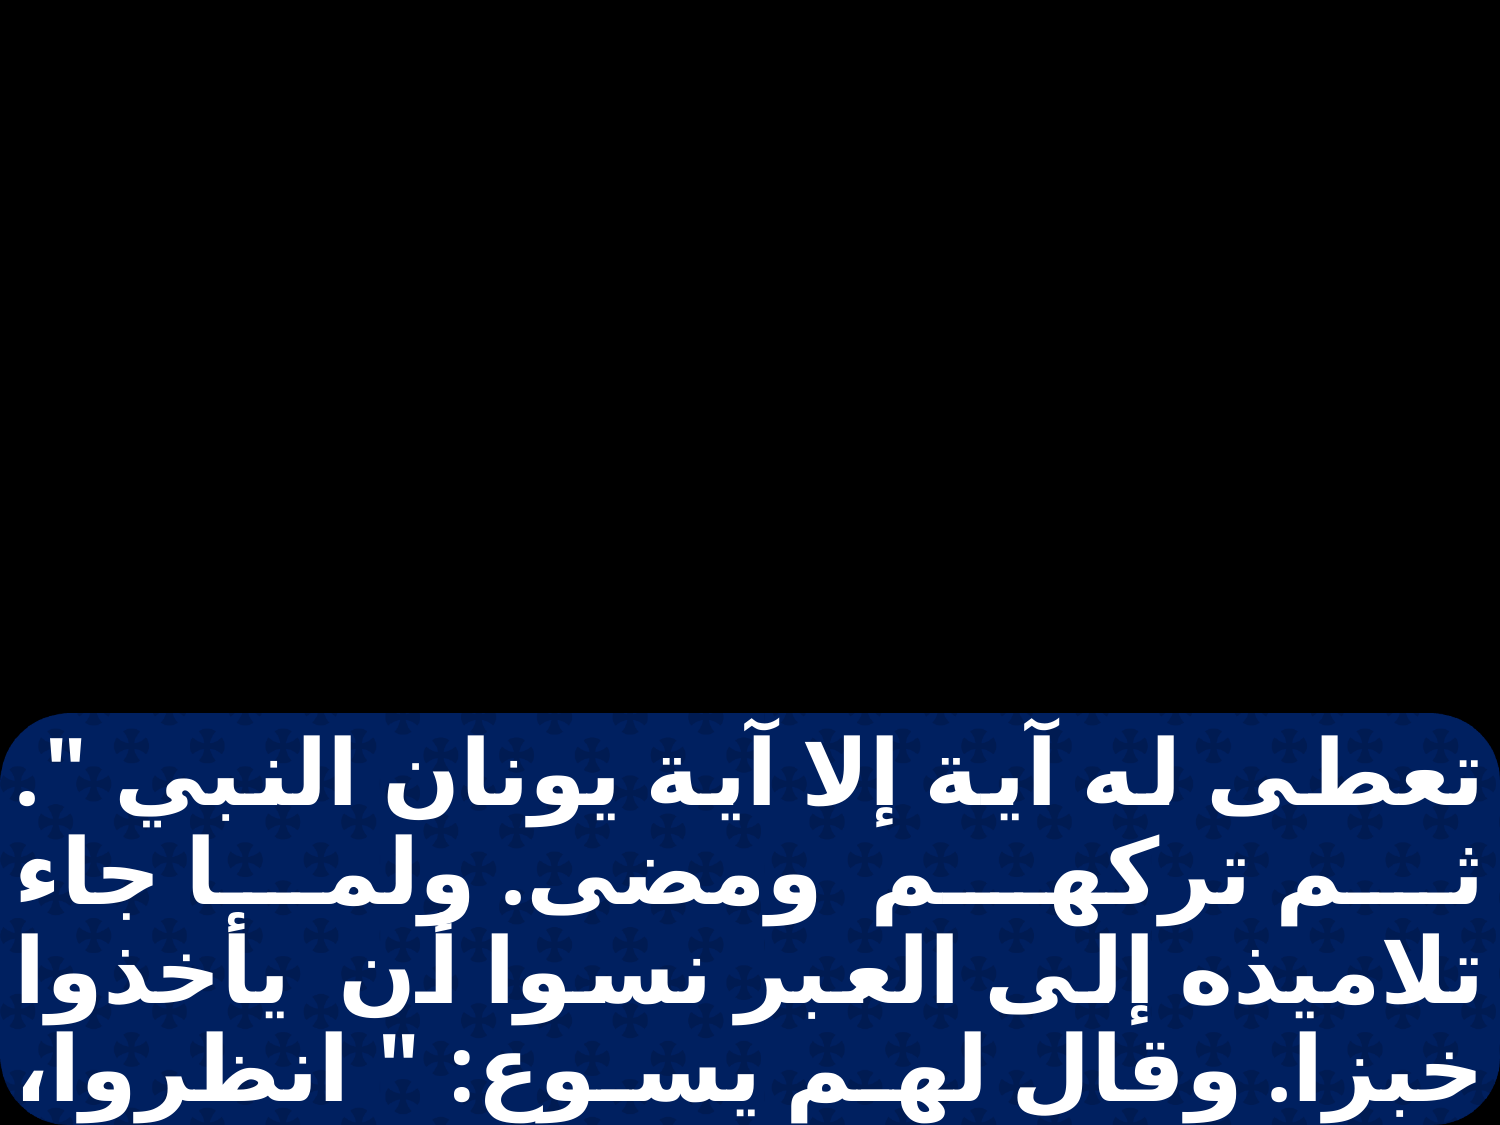

تعطى له آية إلا آية يونان النبي ". ثم تركهم  ومضى. ولما جاء تلاميذه إلى العبر نسوا أن  يأخذوا خبزا. وقال لهم يسوع: " انظروا، وتحرزوا  من خمير الفريسيين والصدوقيين ". ففكروا في